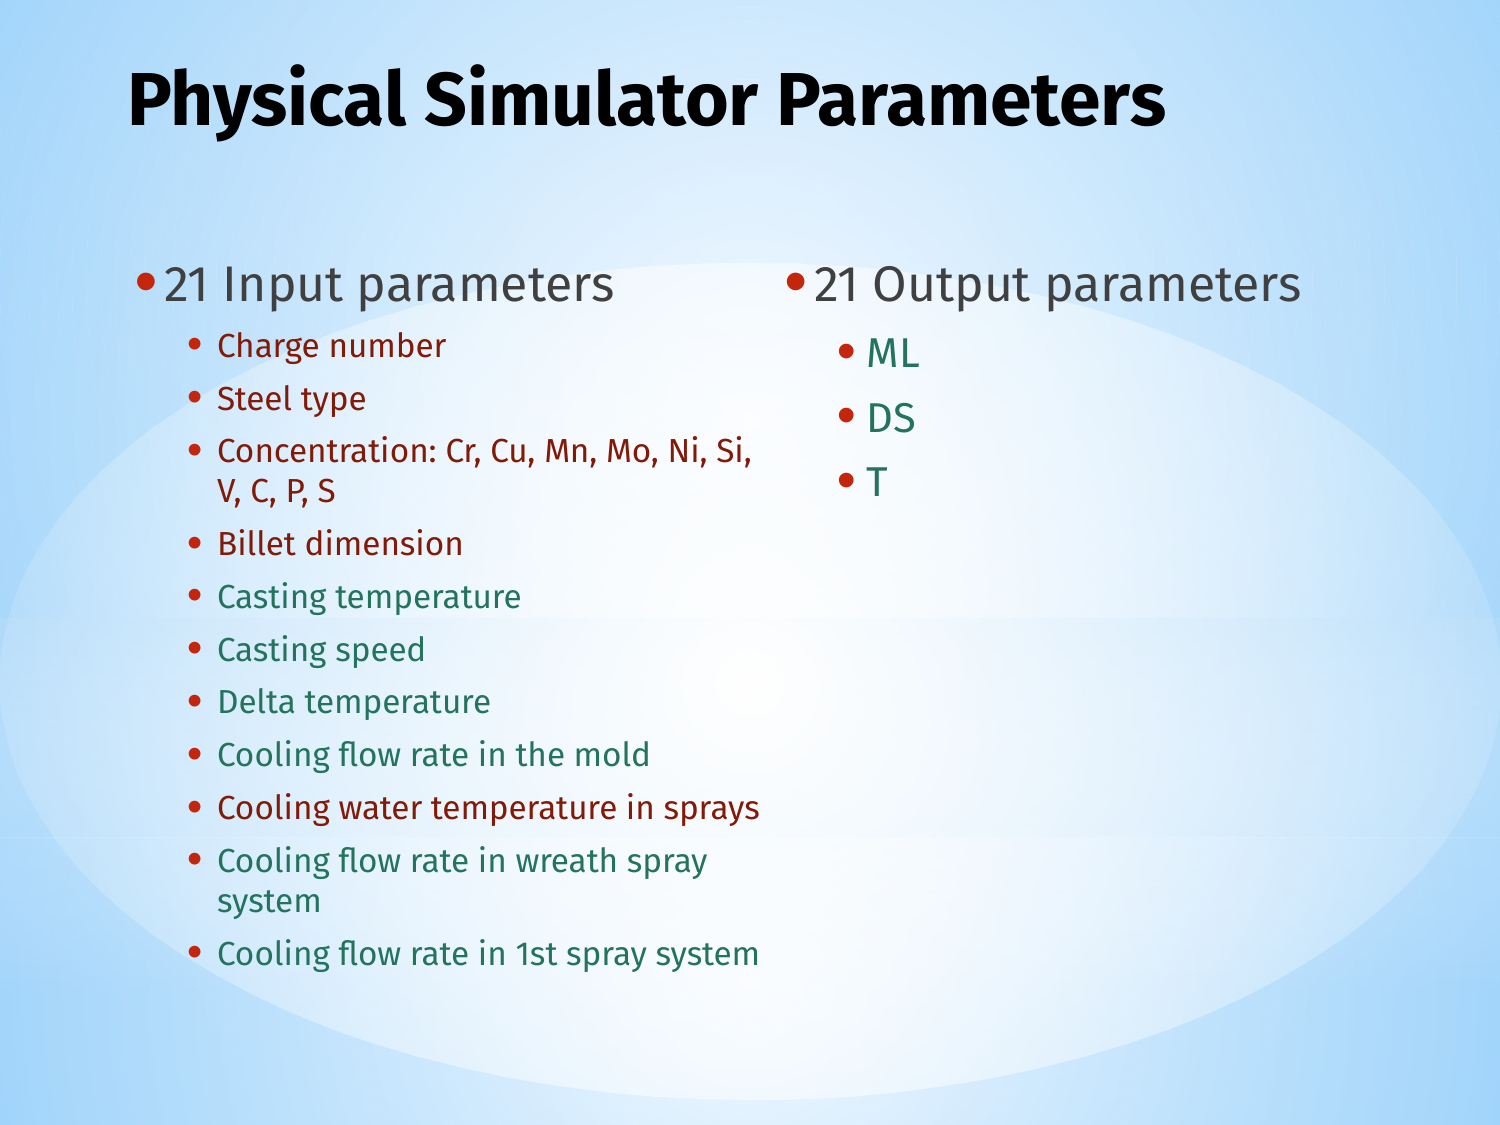

# Physical Simulator Parameters
21 Input parameters
Charge number
Steel type
Concentration: Cr, Cu, Mn, Mo, Ni, Si, V, C, P, S
Billet dimension
Casting temperature
Casting speed
Delta temperature
Cooling flow rate in the mold
Cooling water temperature in sprays
Cooling flow rate in wreath spray system
Cooling flow rate in 1st spray system

21 Output parameters
ML
DS
T